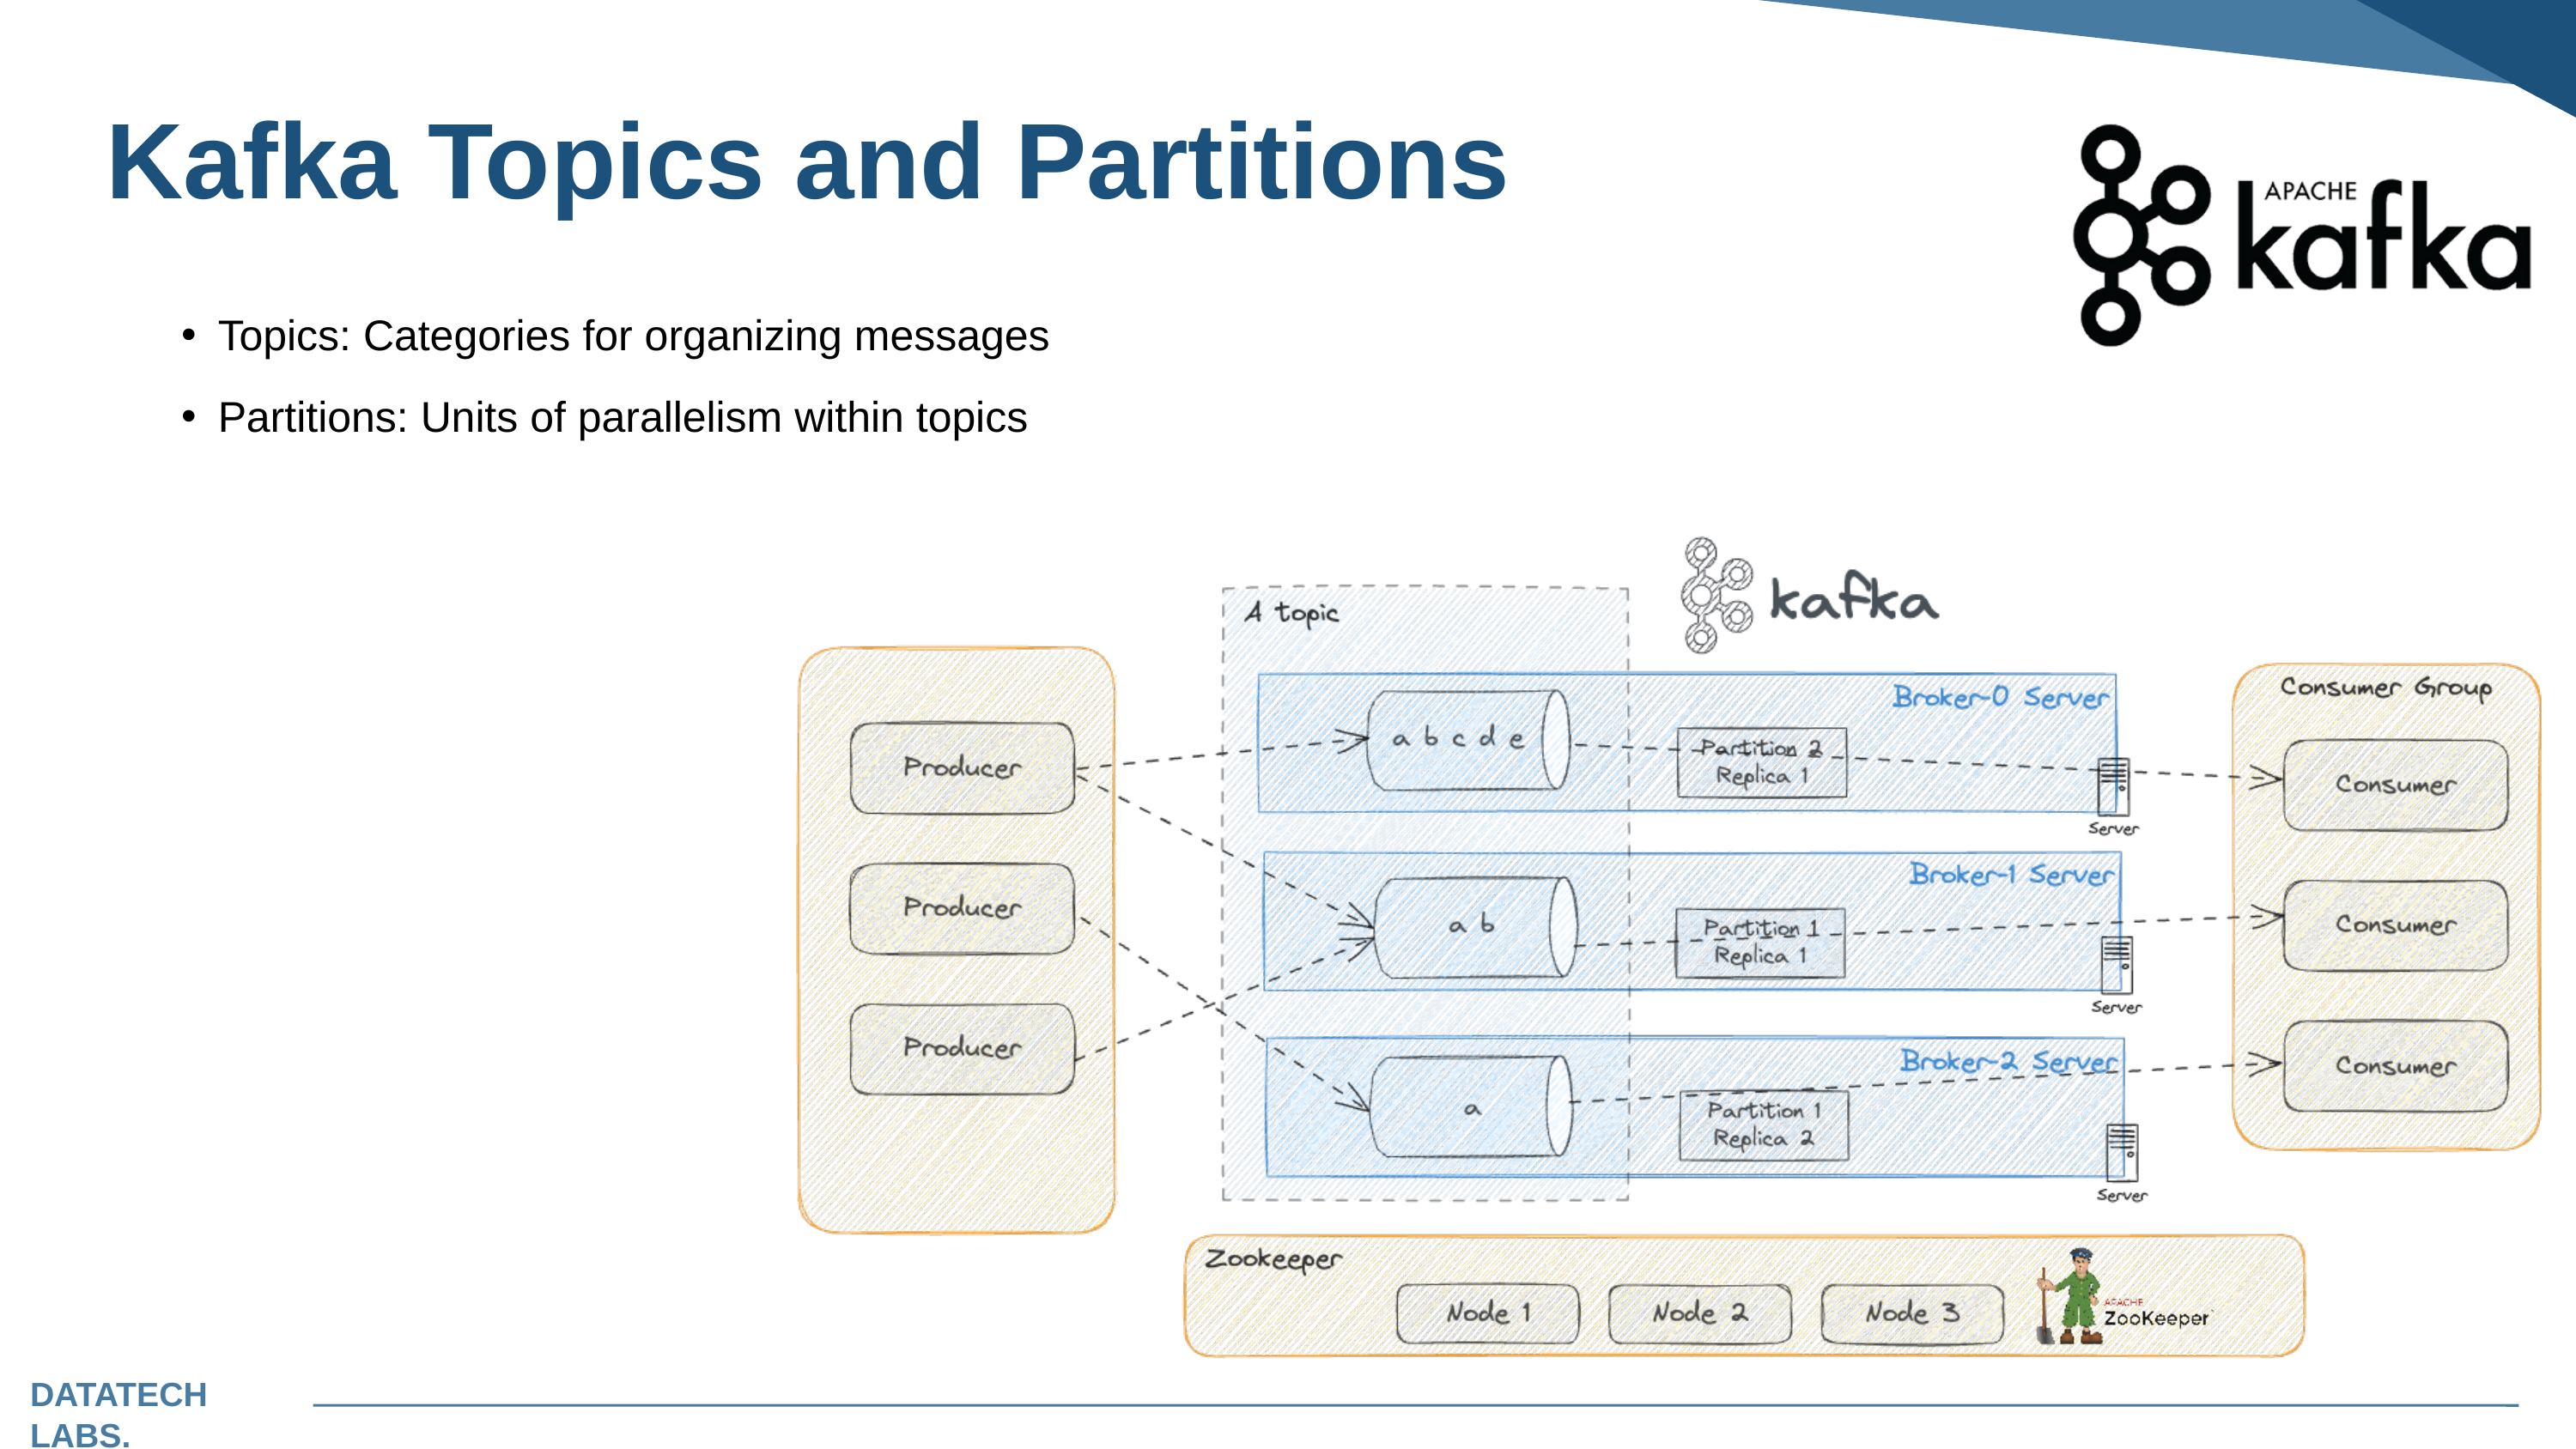

Kafka Topics and Partitions

Topics: Categories for organizing messages
Partitions: Units of parallelism within topics

DATATECH LABS.